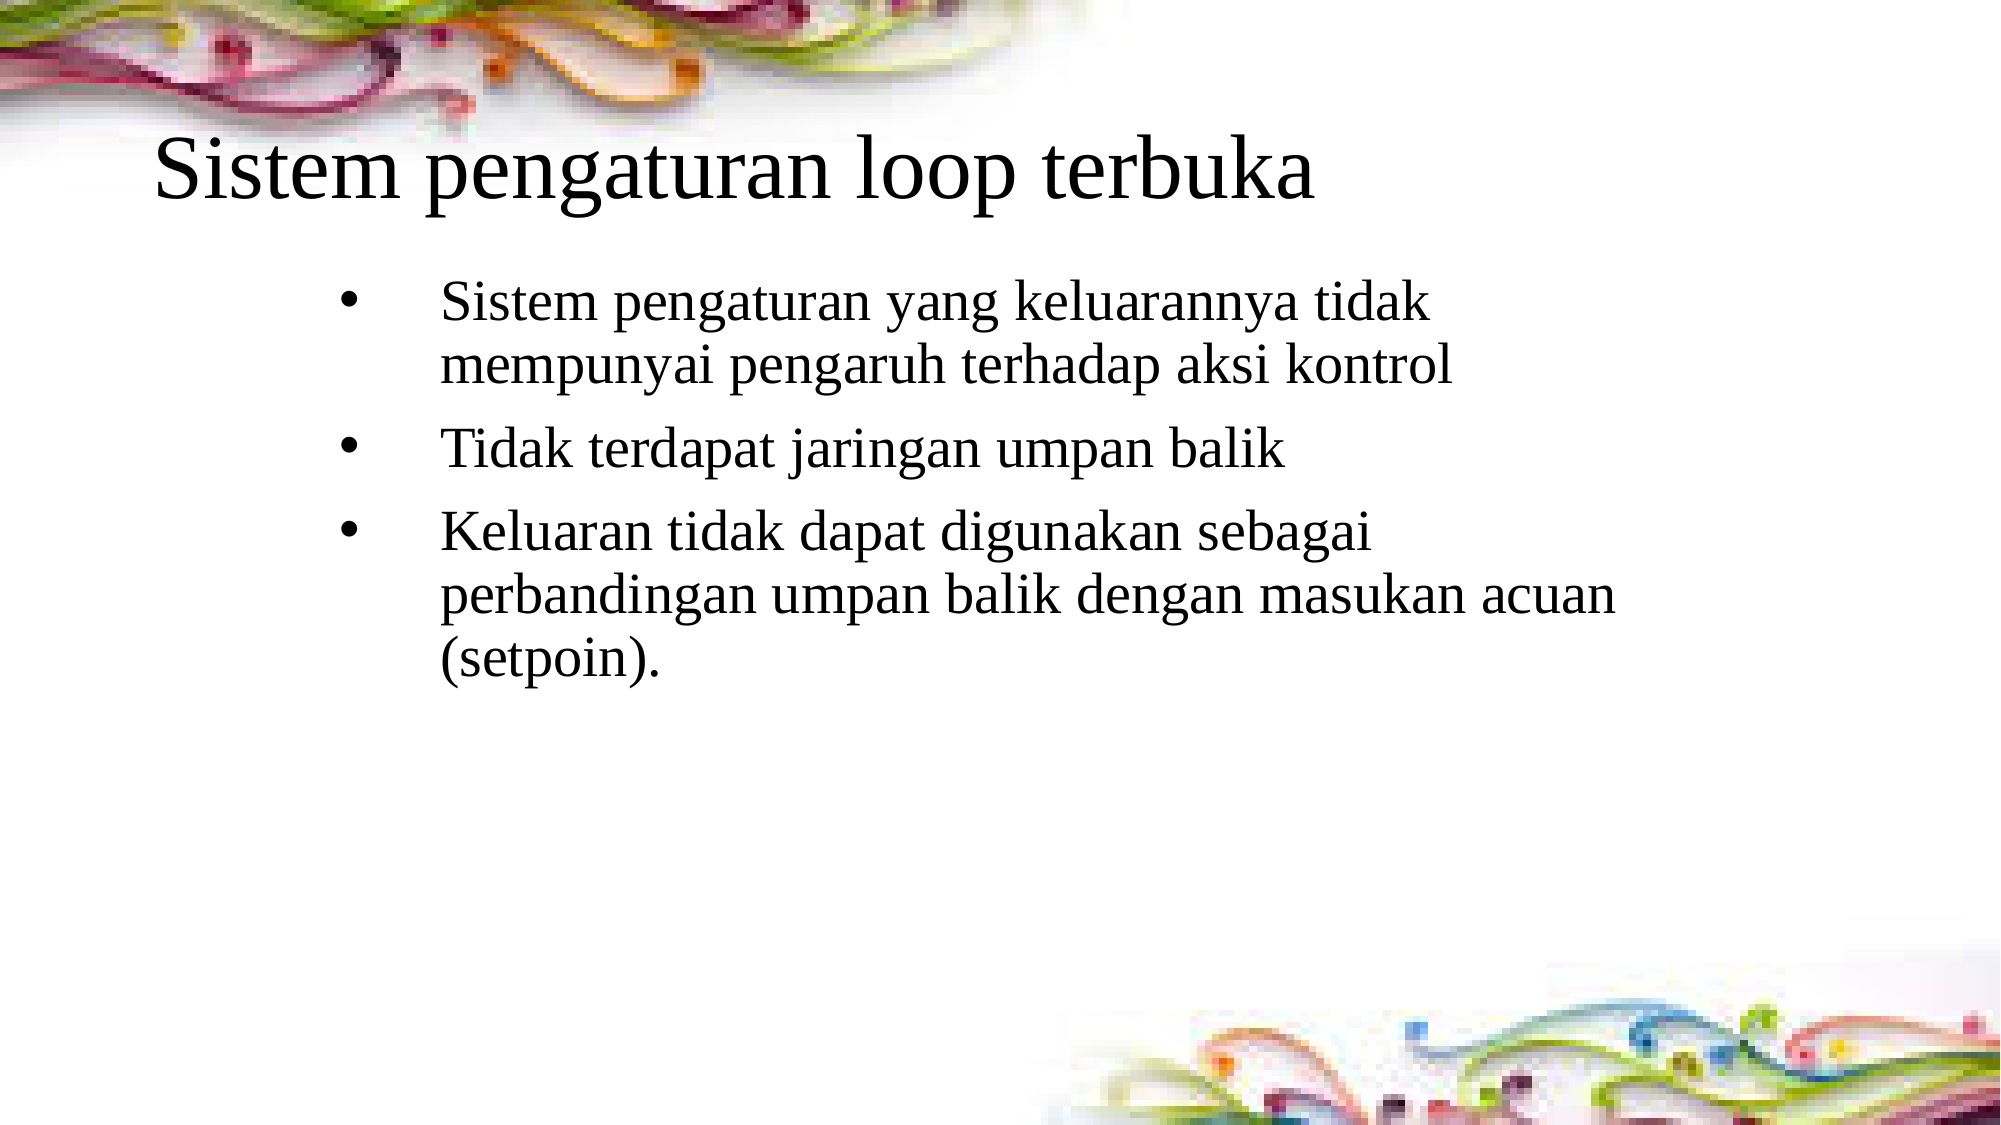

# Sistem pengaturan loop terbuka
Sistem pengaturan yang keluarannya tidak mempunyai pengaruh terhadap aksi kontrol
Tidak terdapat jaringan umpan balik
Keluaran tidak dapat digunakan sebagai perbandingan umpan balik dengan masukan acuan (setpoin).